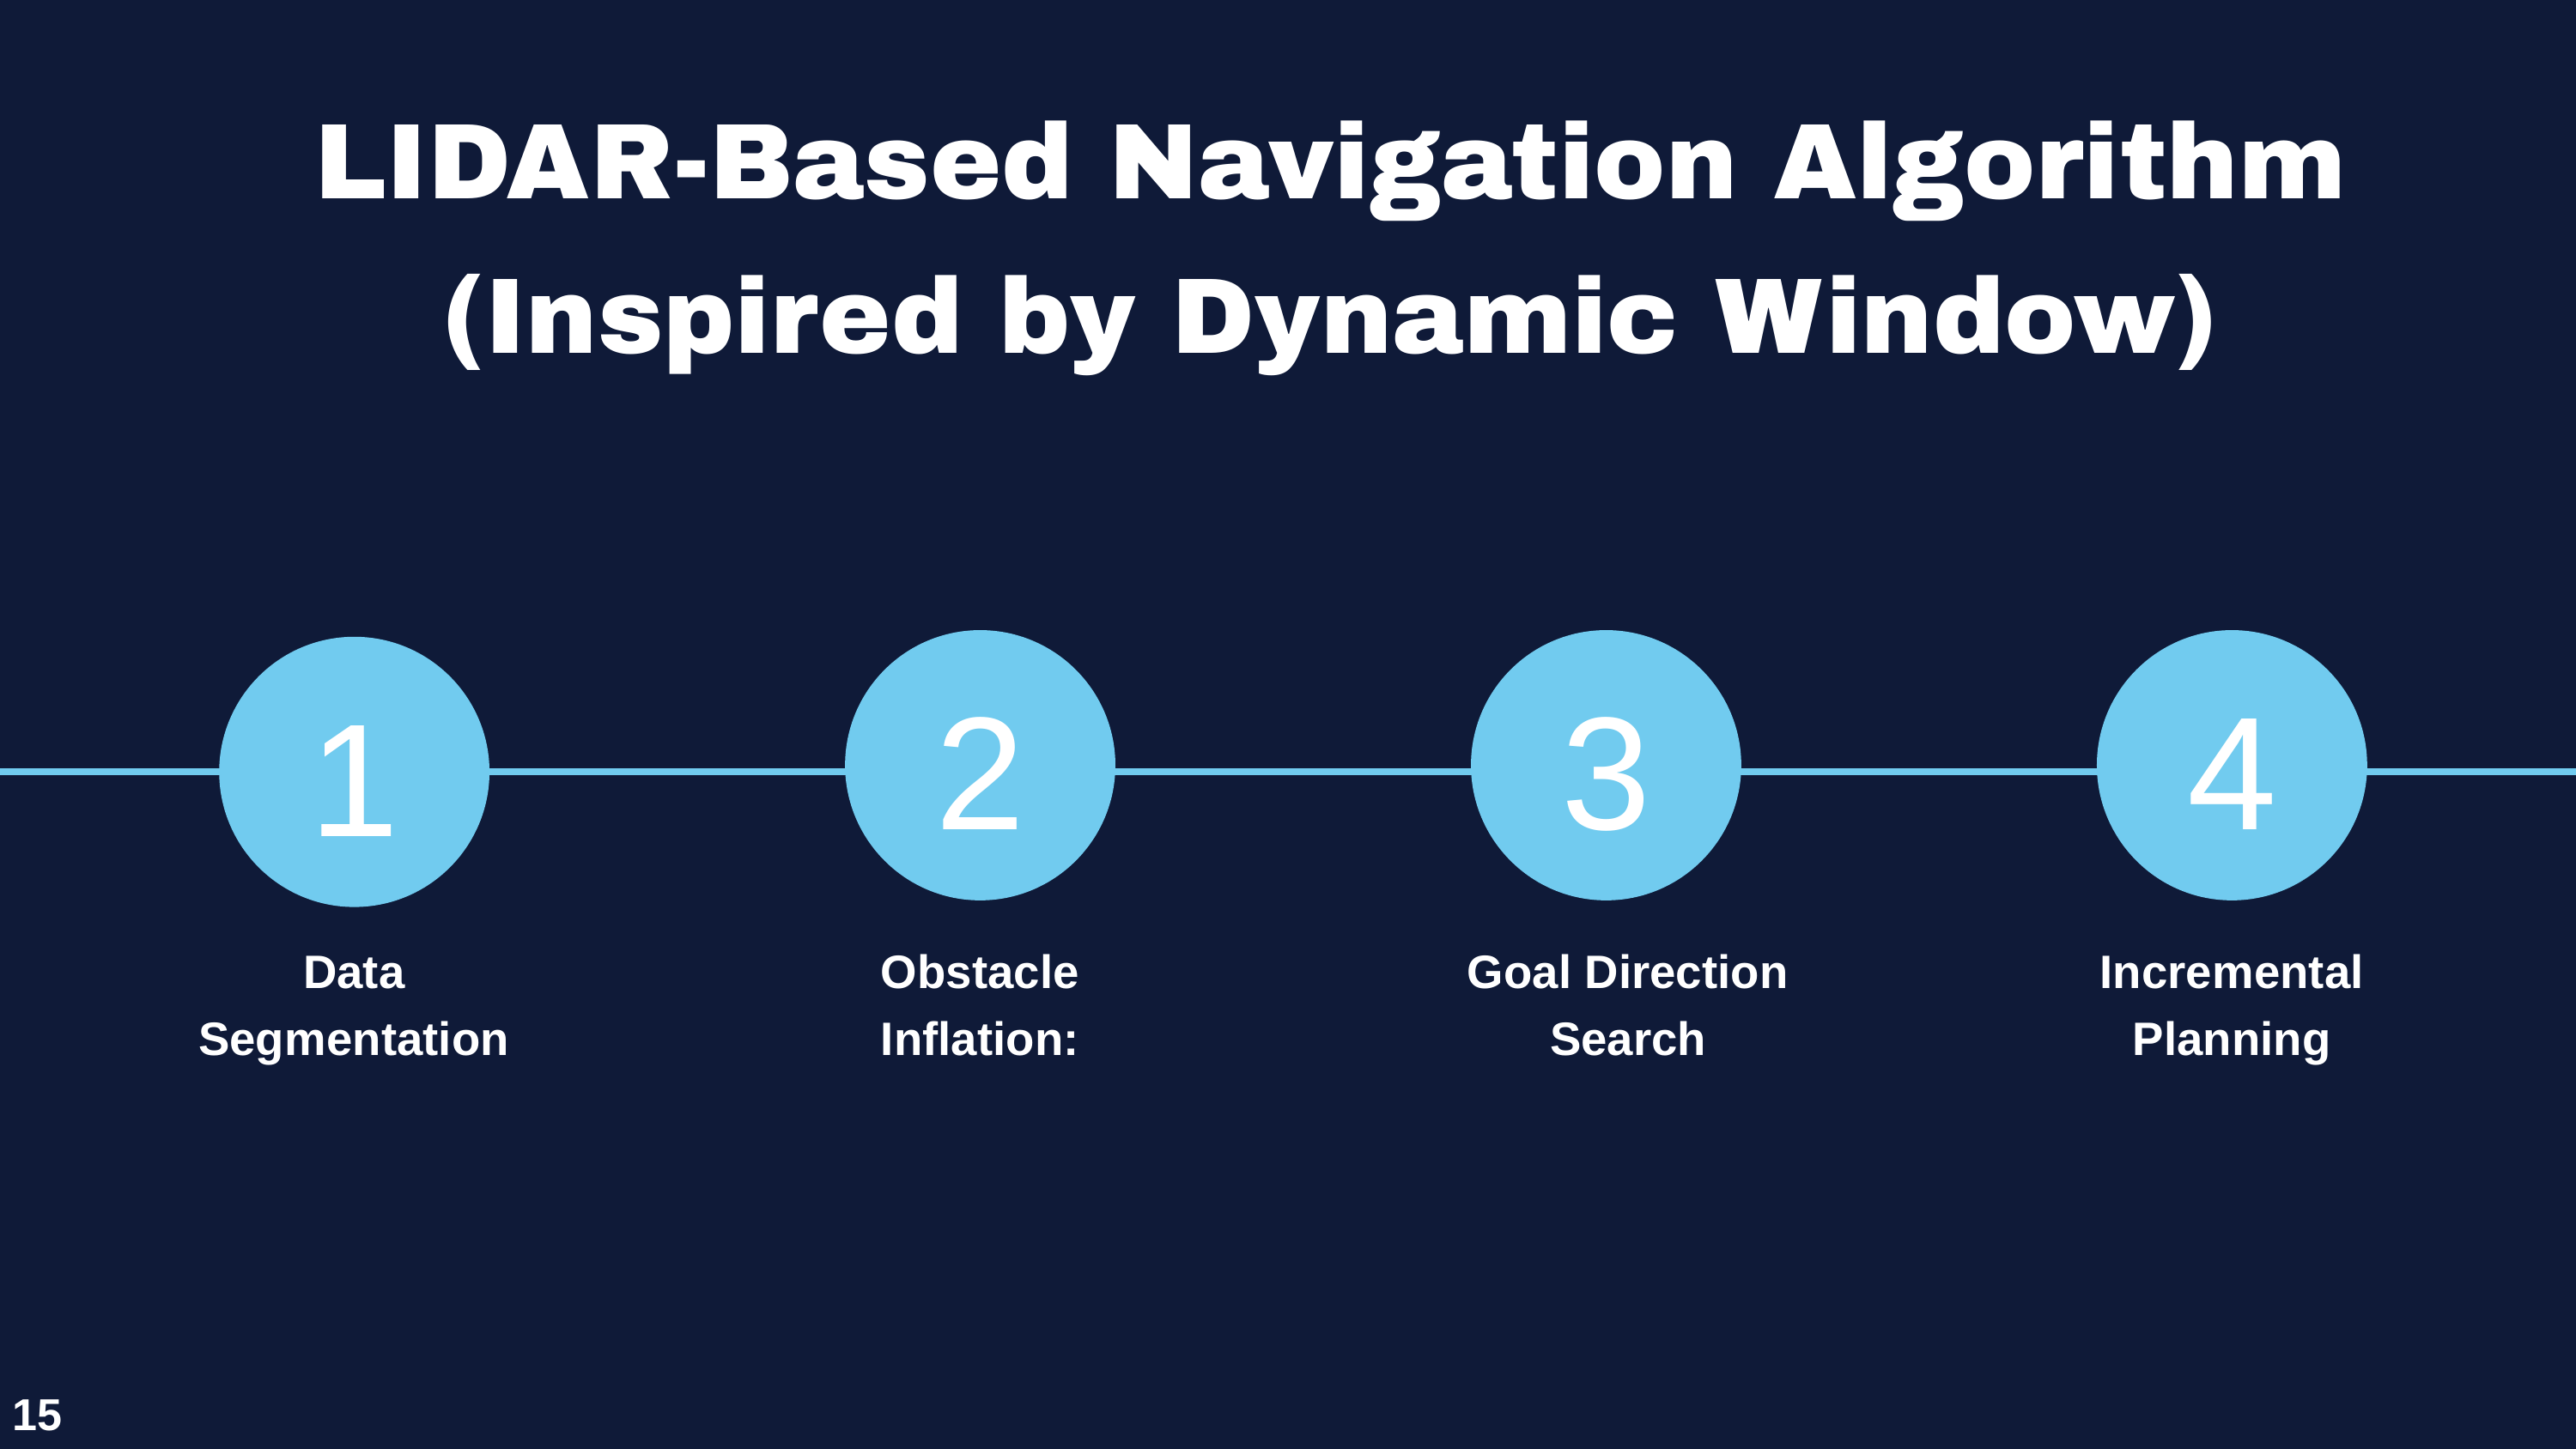

LIDAR-Based Navigation Algorithm (Inspired by Dynamic Window)
2
3
4
1
Goal Direction Search
Incremental Planning
Data Segmentation
Obstacle Inflation:
15